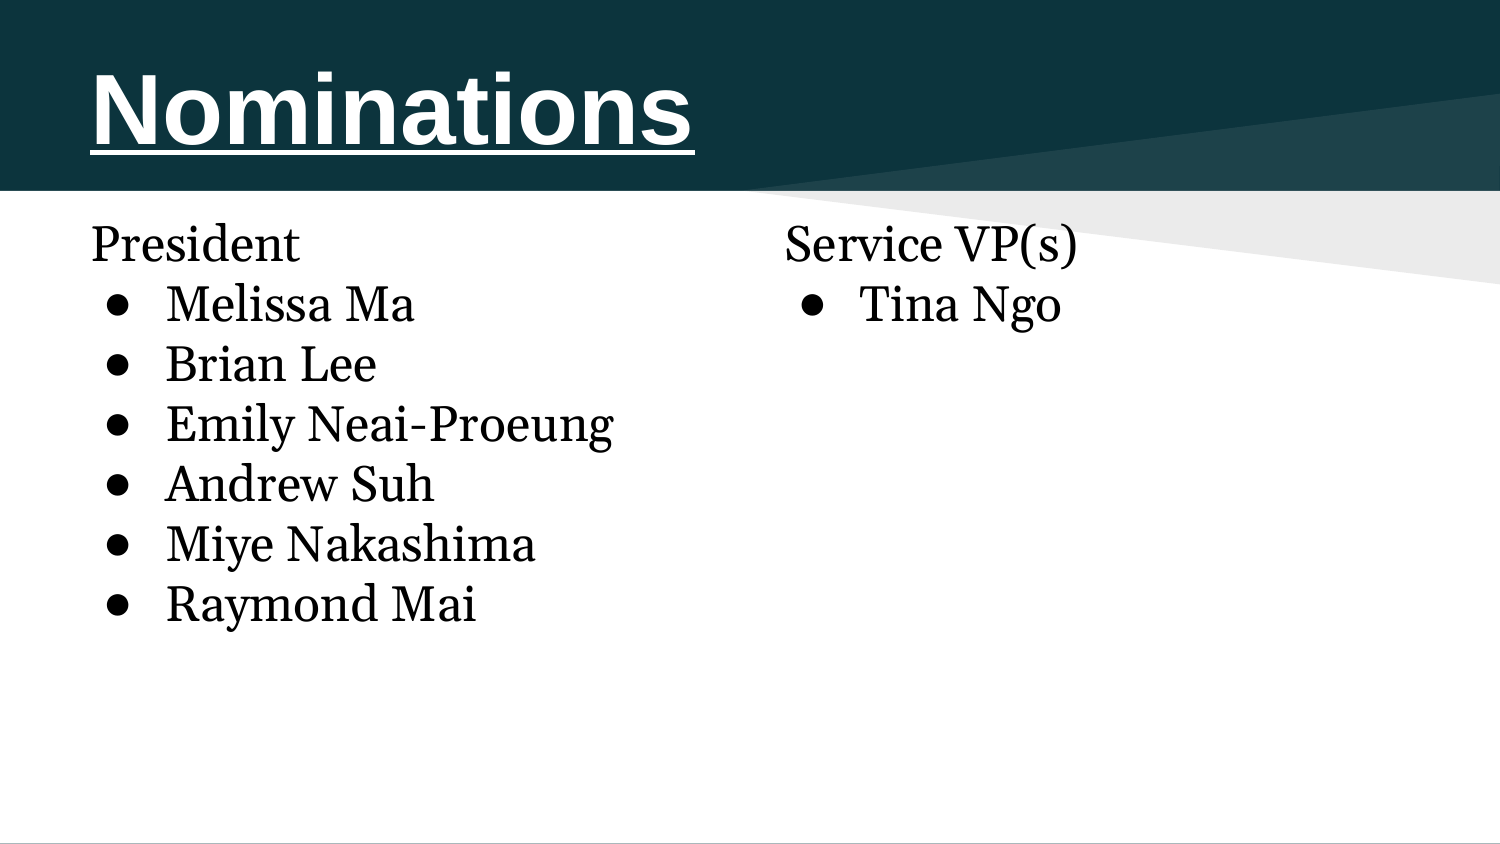

# Nominations
President
Melissa Ma
Brian Lee
Emily Neai-Proeung
Andrew Suh
Miye Nakashima
Raymond Mai

Service VP(s)
Tina Ngo